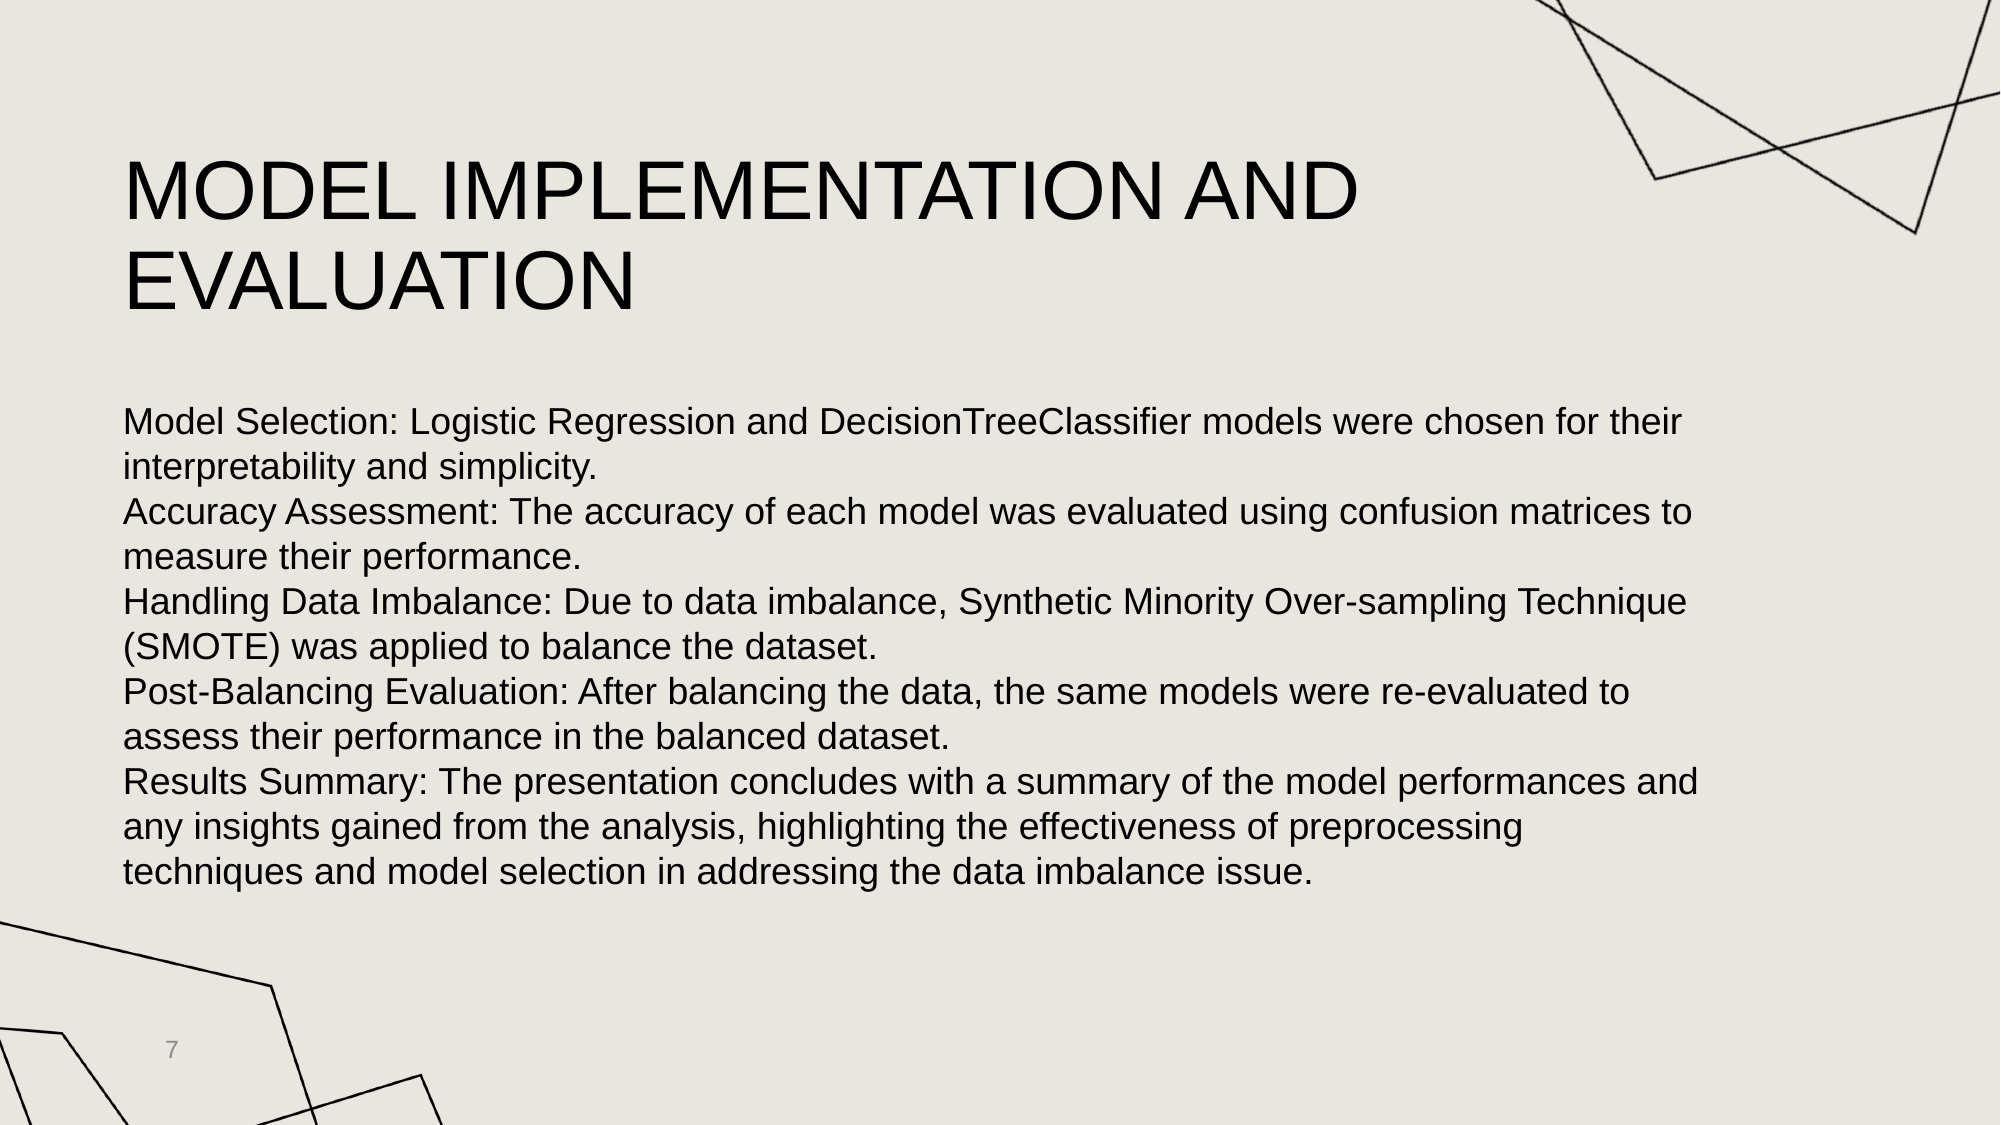

Model Implementation and Evaluation
Model Selection: Logistic Regression and DecisionTreeClassifier models were chosen for their interpretability and simplicity.
Accuracy Assessment: The accuracy of each model was evaluated using confusion matrices to measure their performance.
Handling Data Imbalance: Due to data imbalance, Synthetic Minority Over-sampling Technique (SMOTE) was applied to balance the dataset.
Post-Balancing Evaluation: After balancing the data, the same models were re-evaluated to assess their performance in the balanced dataset.
Results Summary: The presentation concludes with a summary of the model performances and any insights gained from the analysis, highlighting the effectiveness of preprocessing techniques and model selection in addressing the data imbalance issue.
7